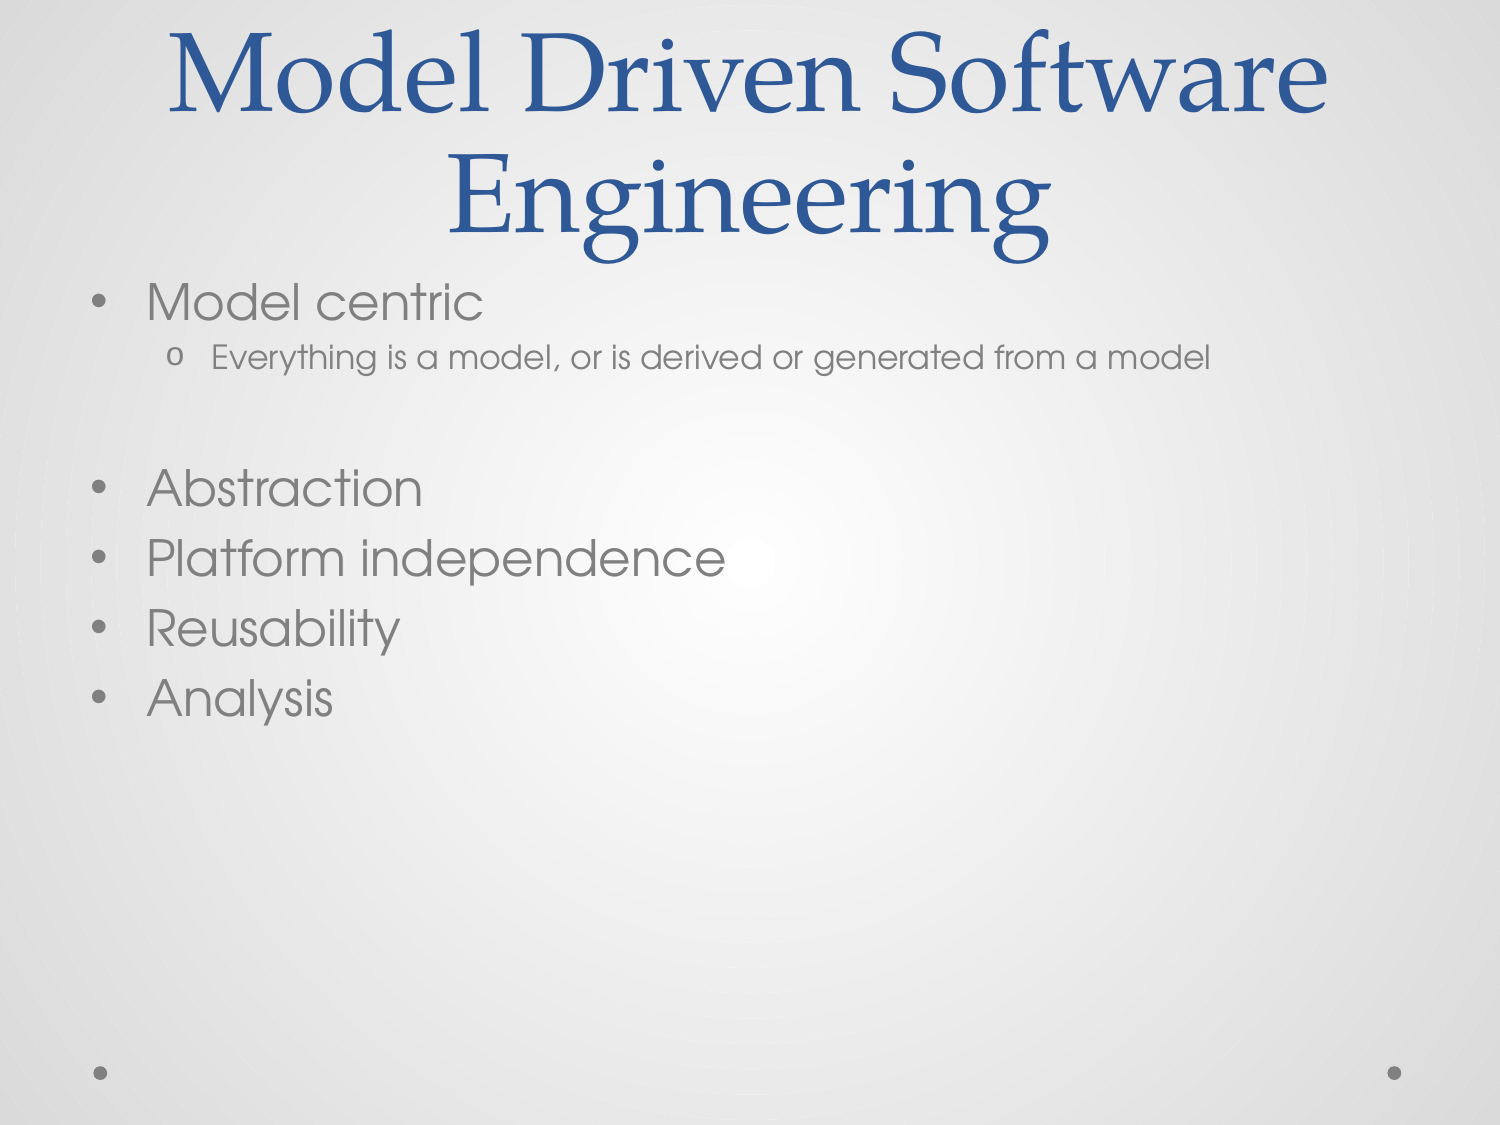

# Model Driven Software Engineering
Model centric
Everything is a model, or is derived or generated from a model

Abstraction
Platform independence
Reusability
Analysis